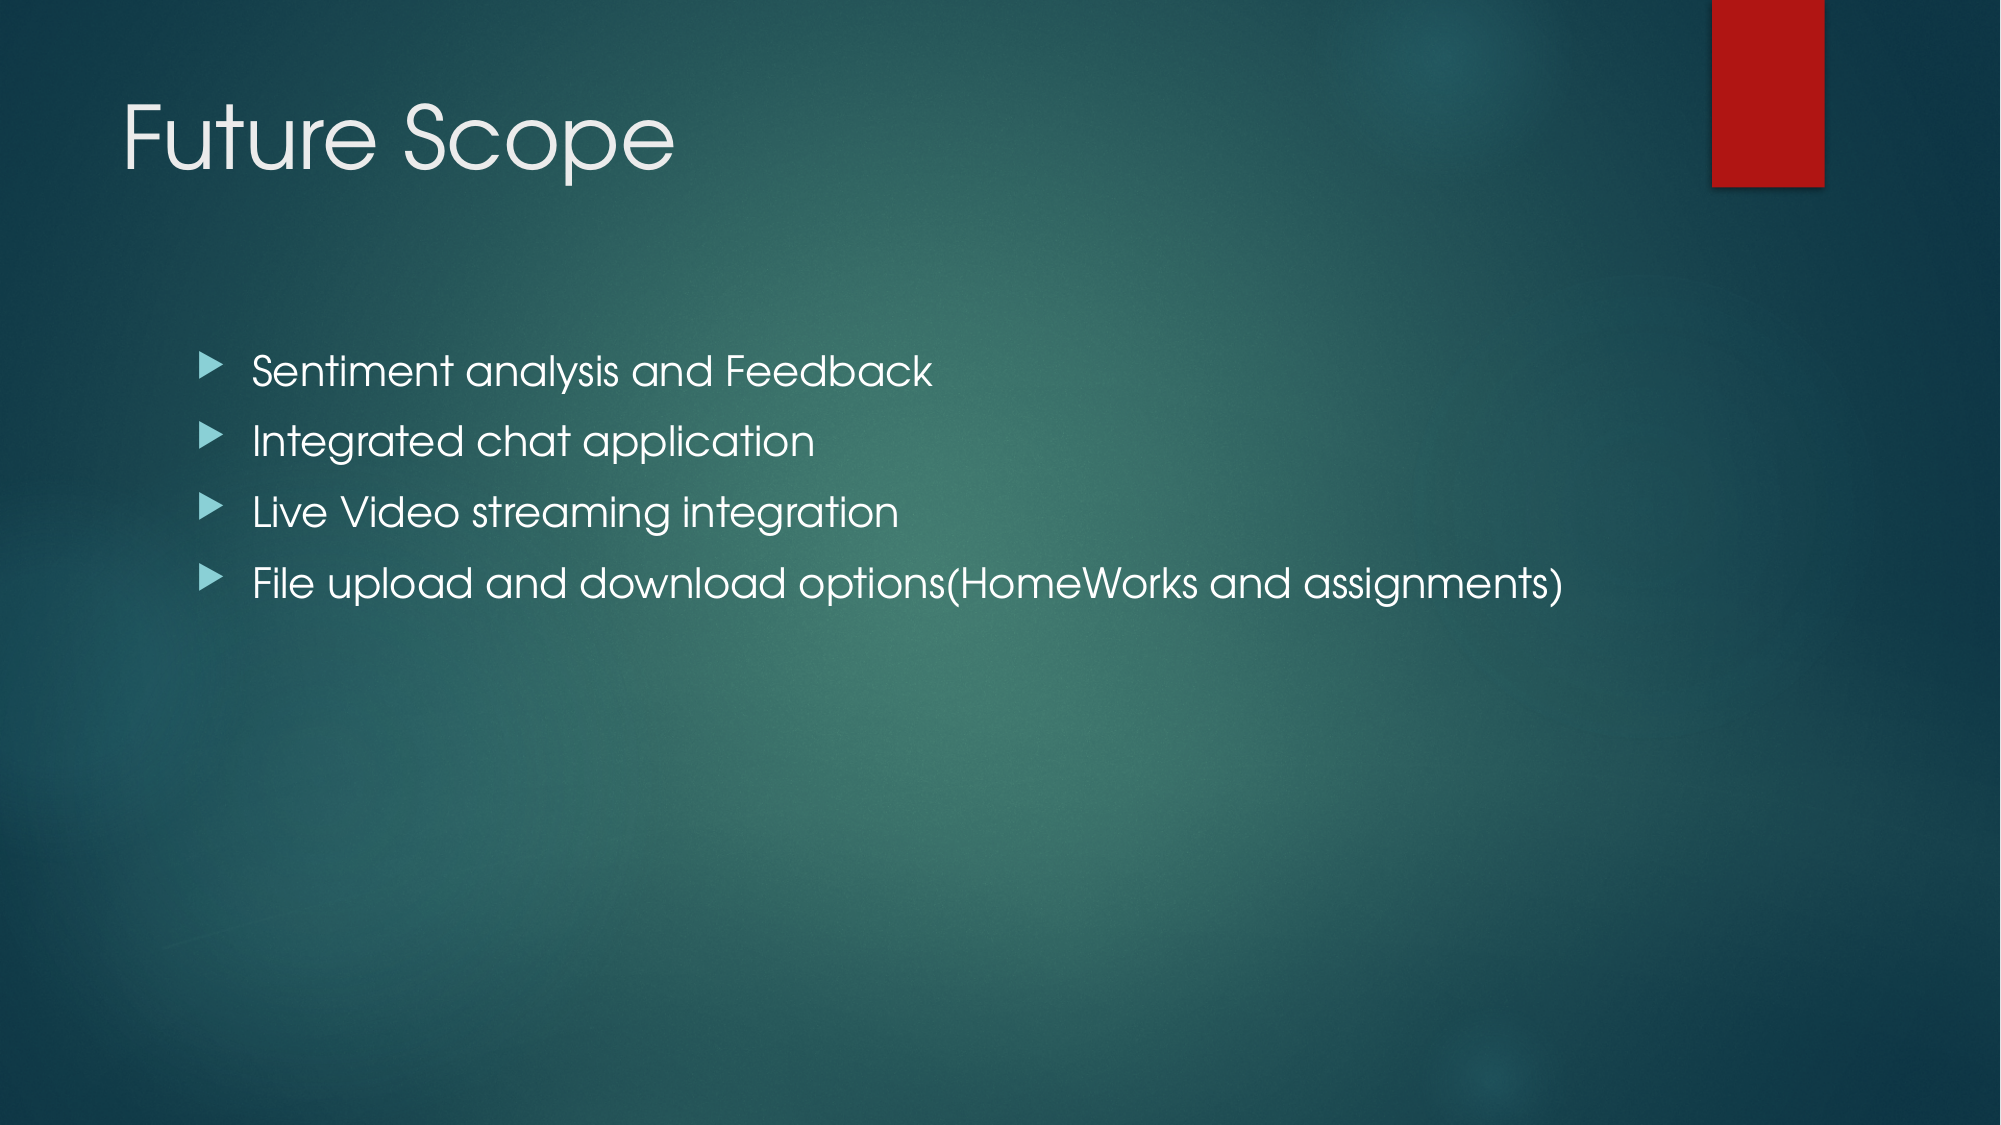

# Future Scope
Sentiment analysis and Feedback
Integrated chat application
Live Video streaming integration
File upload and download options(HomeWorks and assignments)